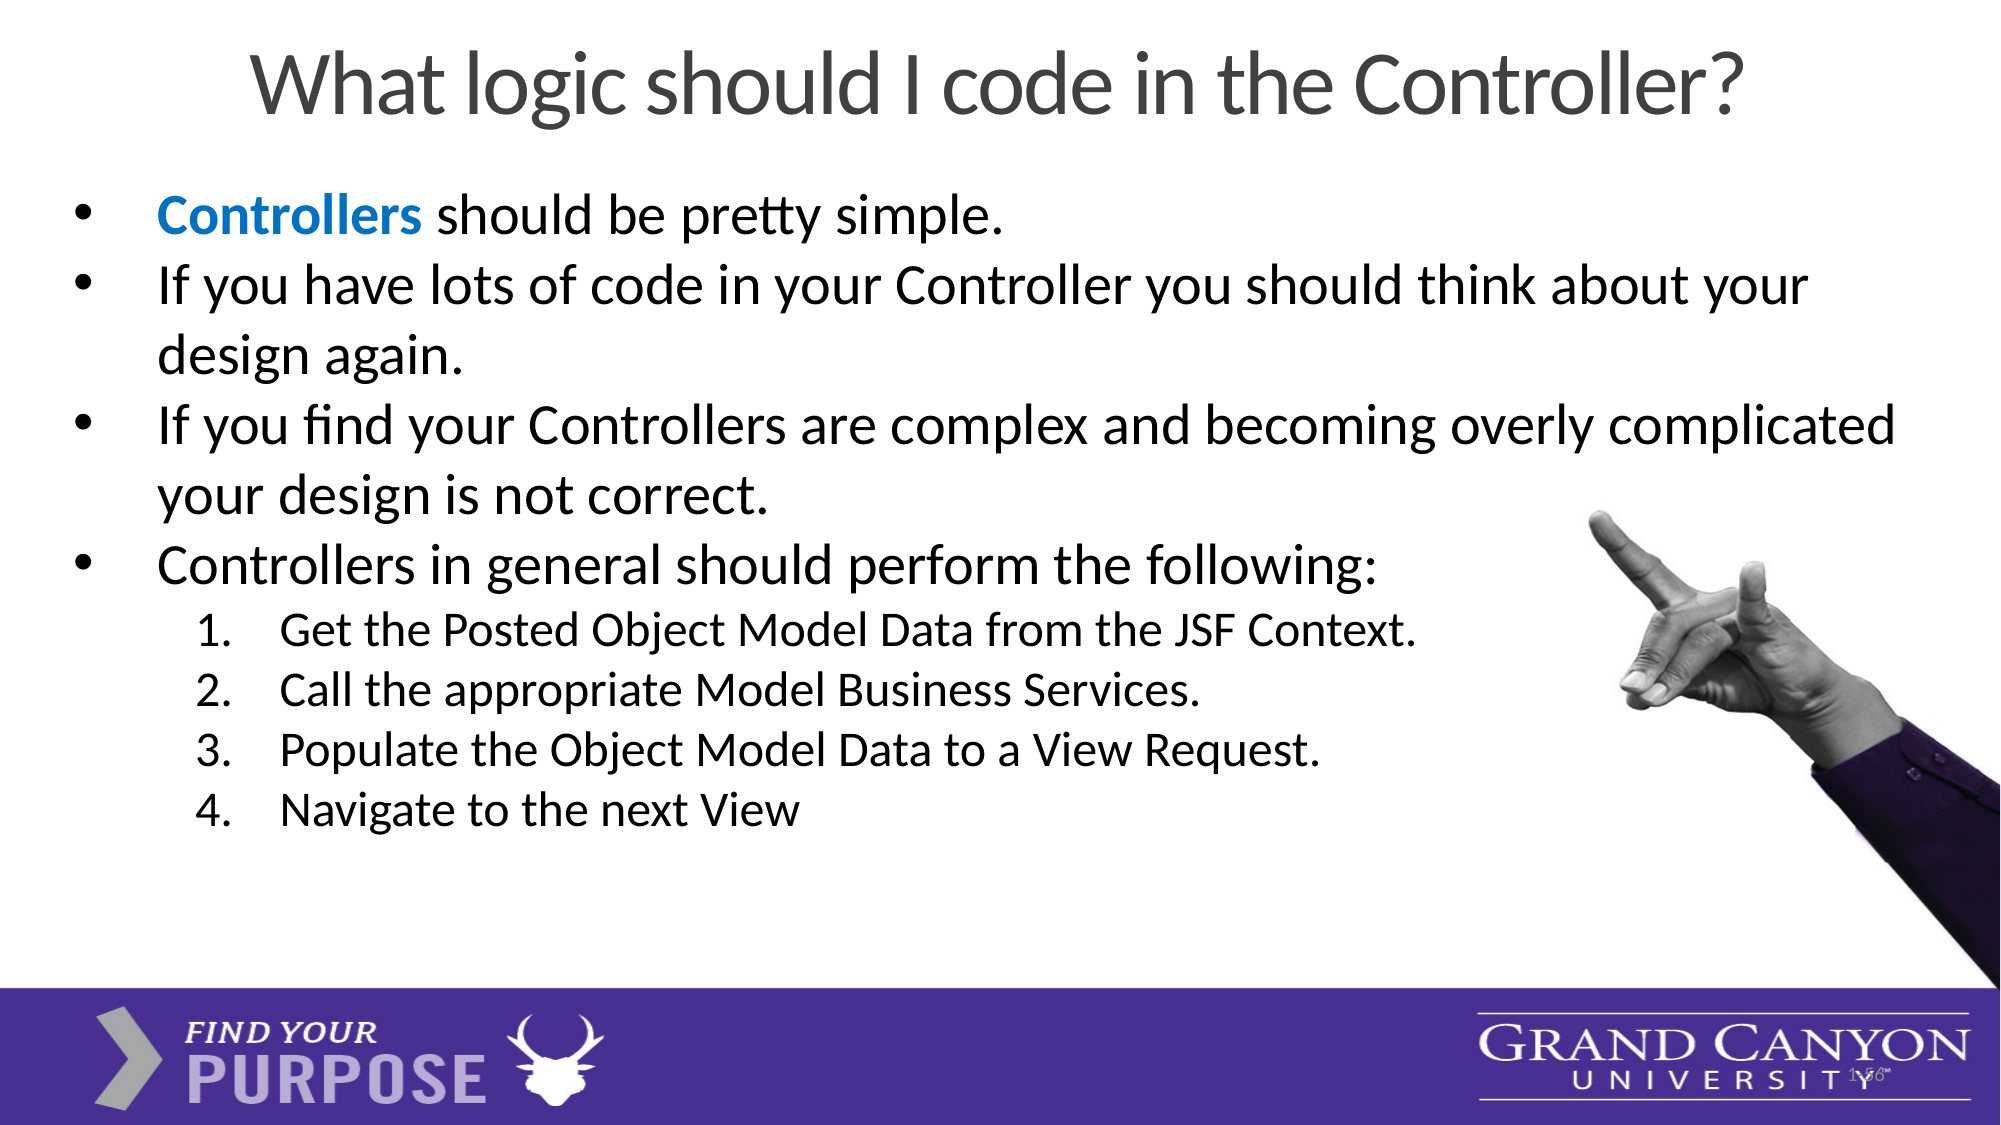

# What logic should I code in the Controller?
Controllers should be pretty simple.
If you have lots of code in your Controller you should think about your design again.
If you find your Controllers are complex and becoming overly complicated your design is not correct.
Controllers in general should perform the following:
Get the Posted Object Model Data from the JSF Context.
Call the appropriate Model Business Services.
Populate the Object Model Data to a View Request.
Navigate to the next View

1-56